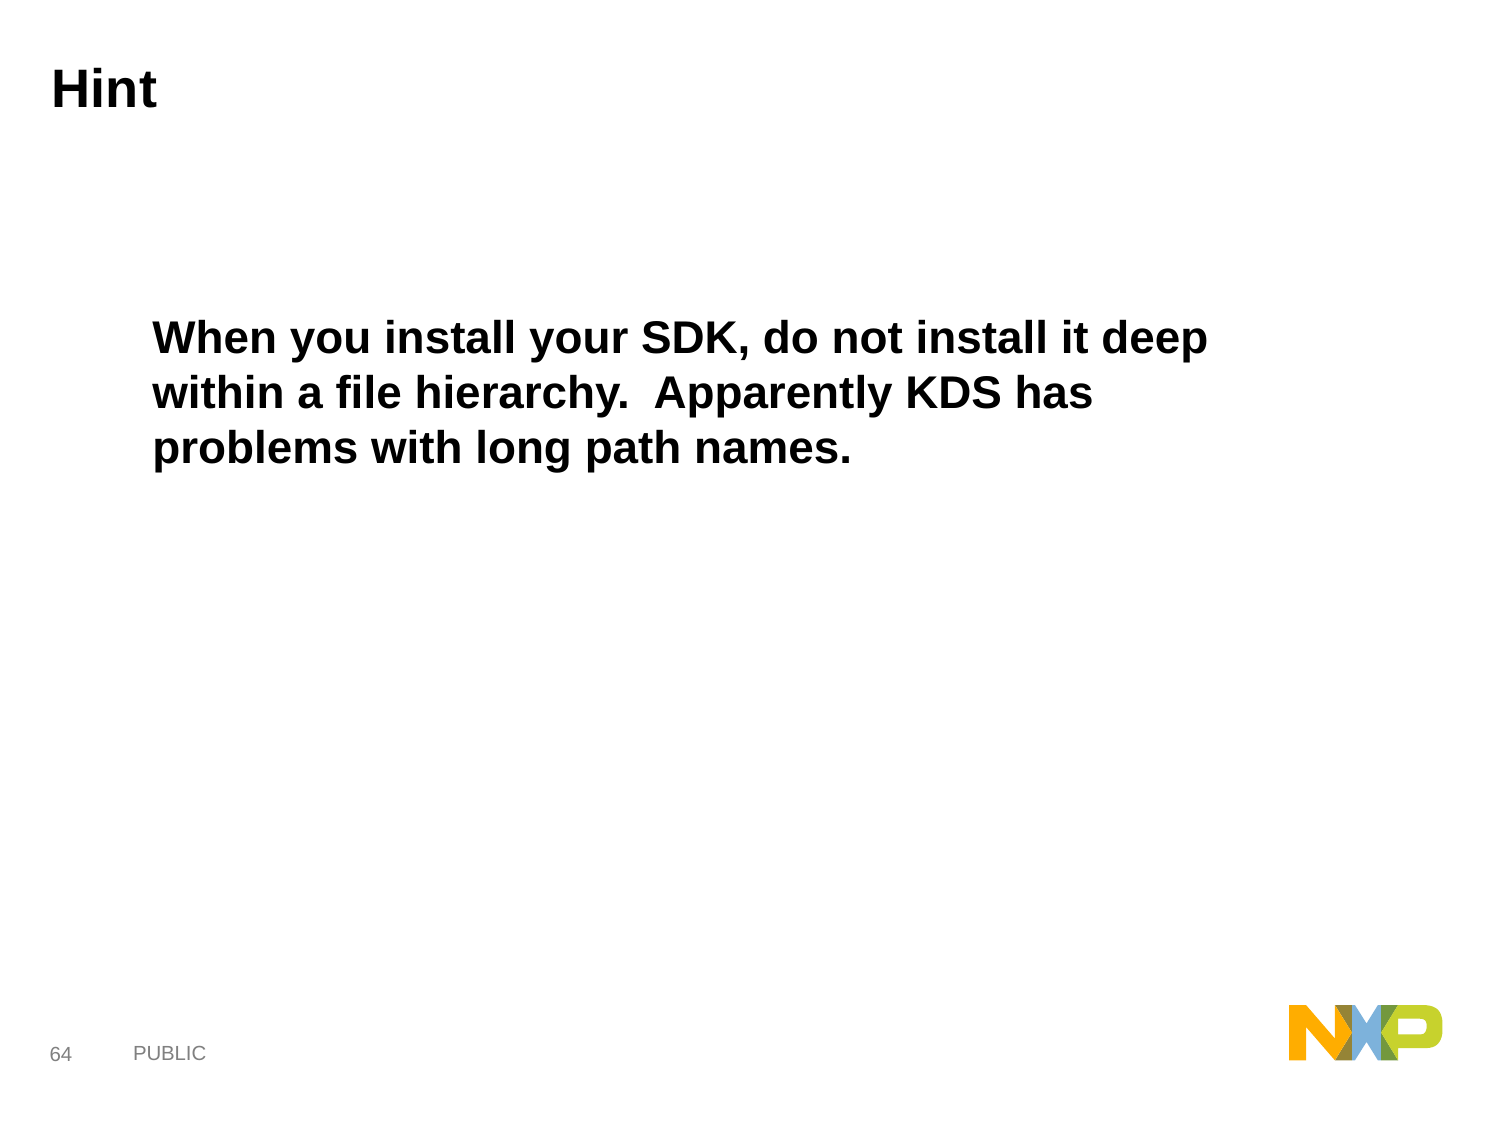

# Hint
When you install your SDK, do not install it deep within a file hierarchy.  Apparently KDS has problems with long path names.